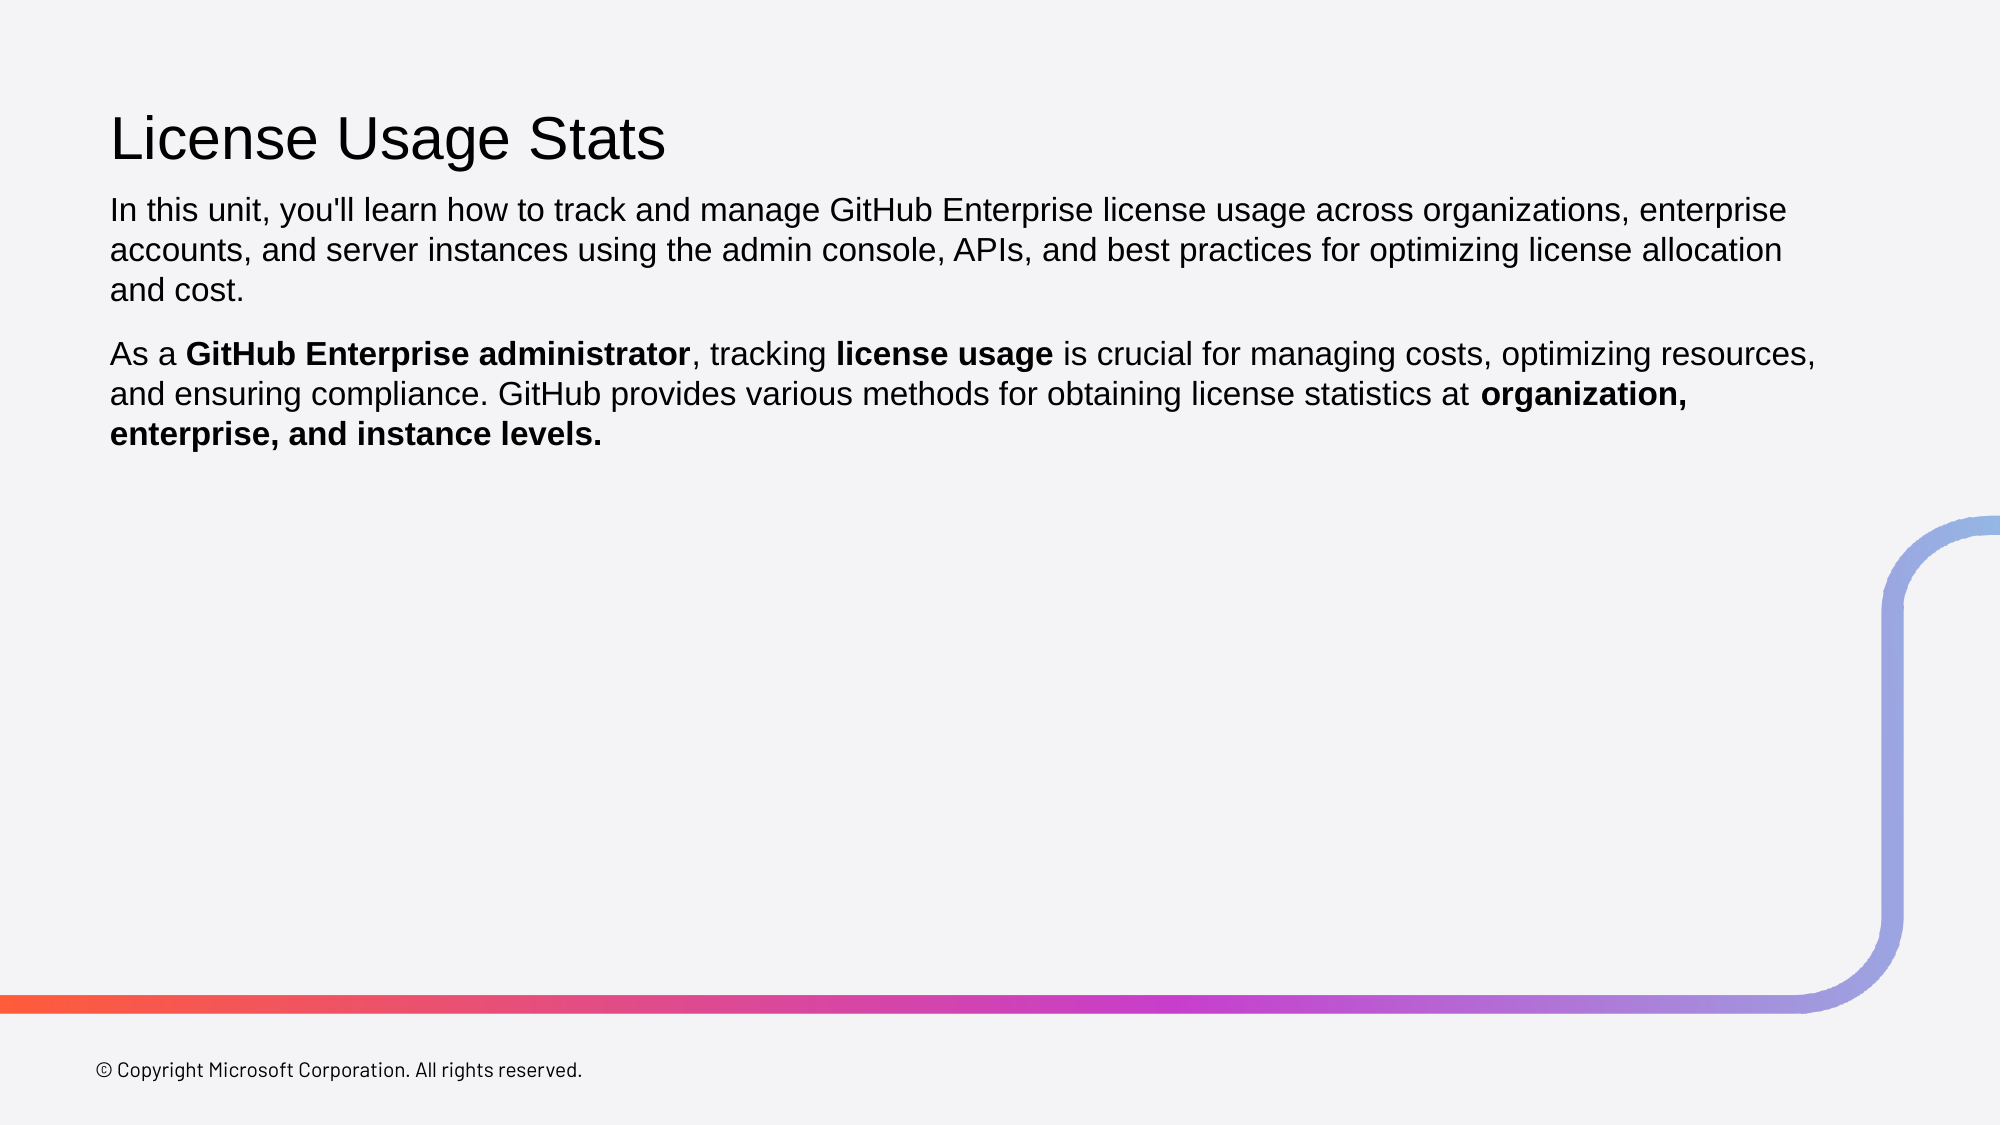

# License Usage Stats
In this unit, you'll learn how to track and manage GitHub Enterprise license usage across organizations, enterprise accounts, and server instances using the admin console, APIs, and best practices for optimizing license allocation and cost.
As a GitHub Enterprise administrator, tracking license usage is crucial for managing costs, optimizing resources, and ensuring compliance. GitHub provides various methods for obtaining license statistics at organization, enterprise, and instance levels.
© Copyright Microsoft Corporation. All rights reserved.